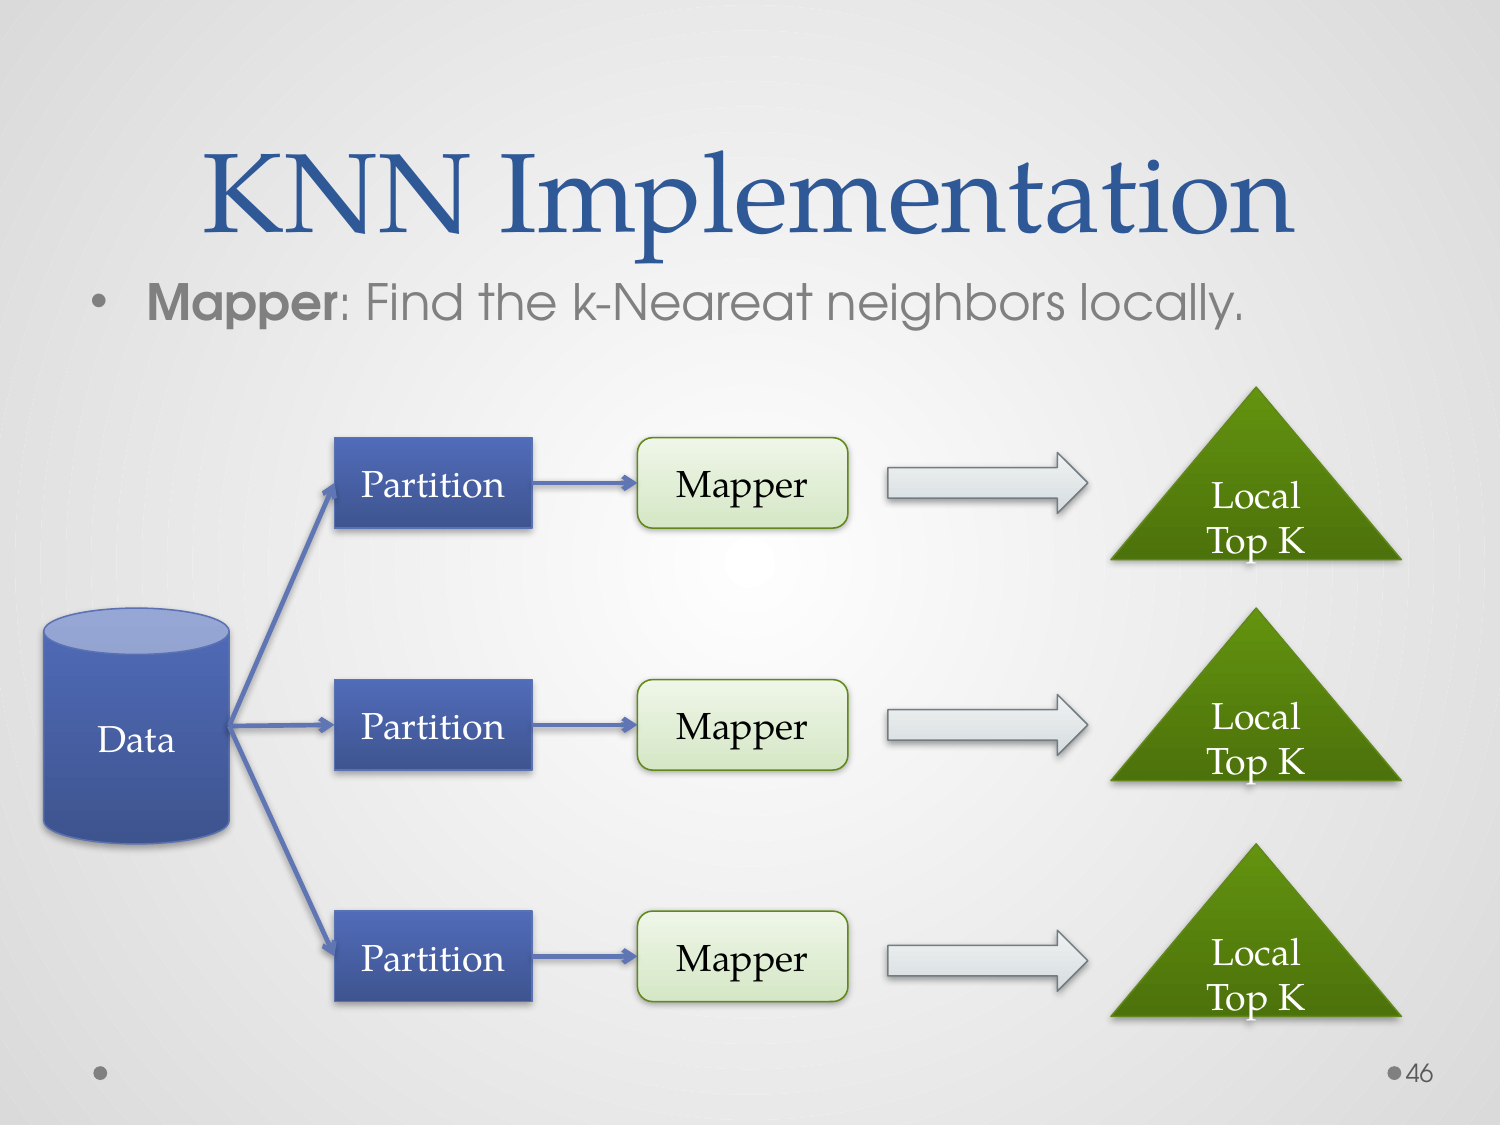

# KNN Implementation
Mapper: Find the k-Neareat neighbors locally.
Local Top K
Partition
Mapper

Data
Local Top K
Partition
Mapper

Local Top K
Partition
Mapper

46